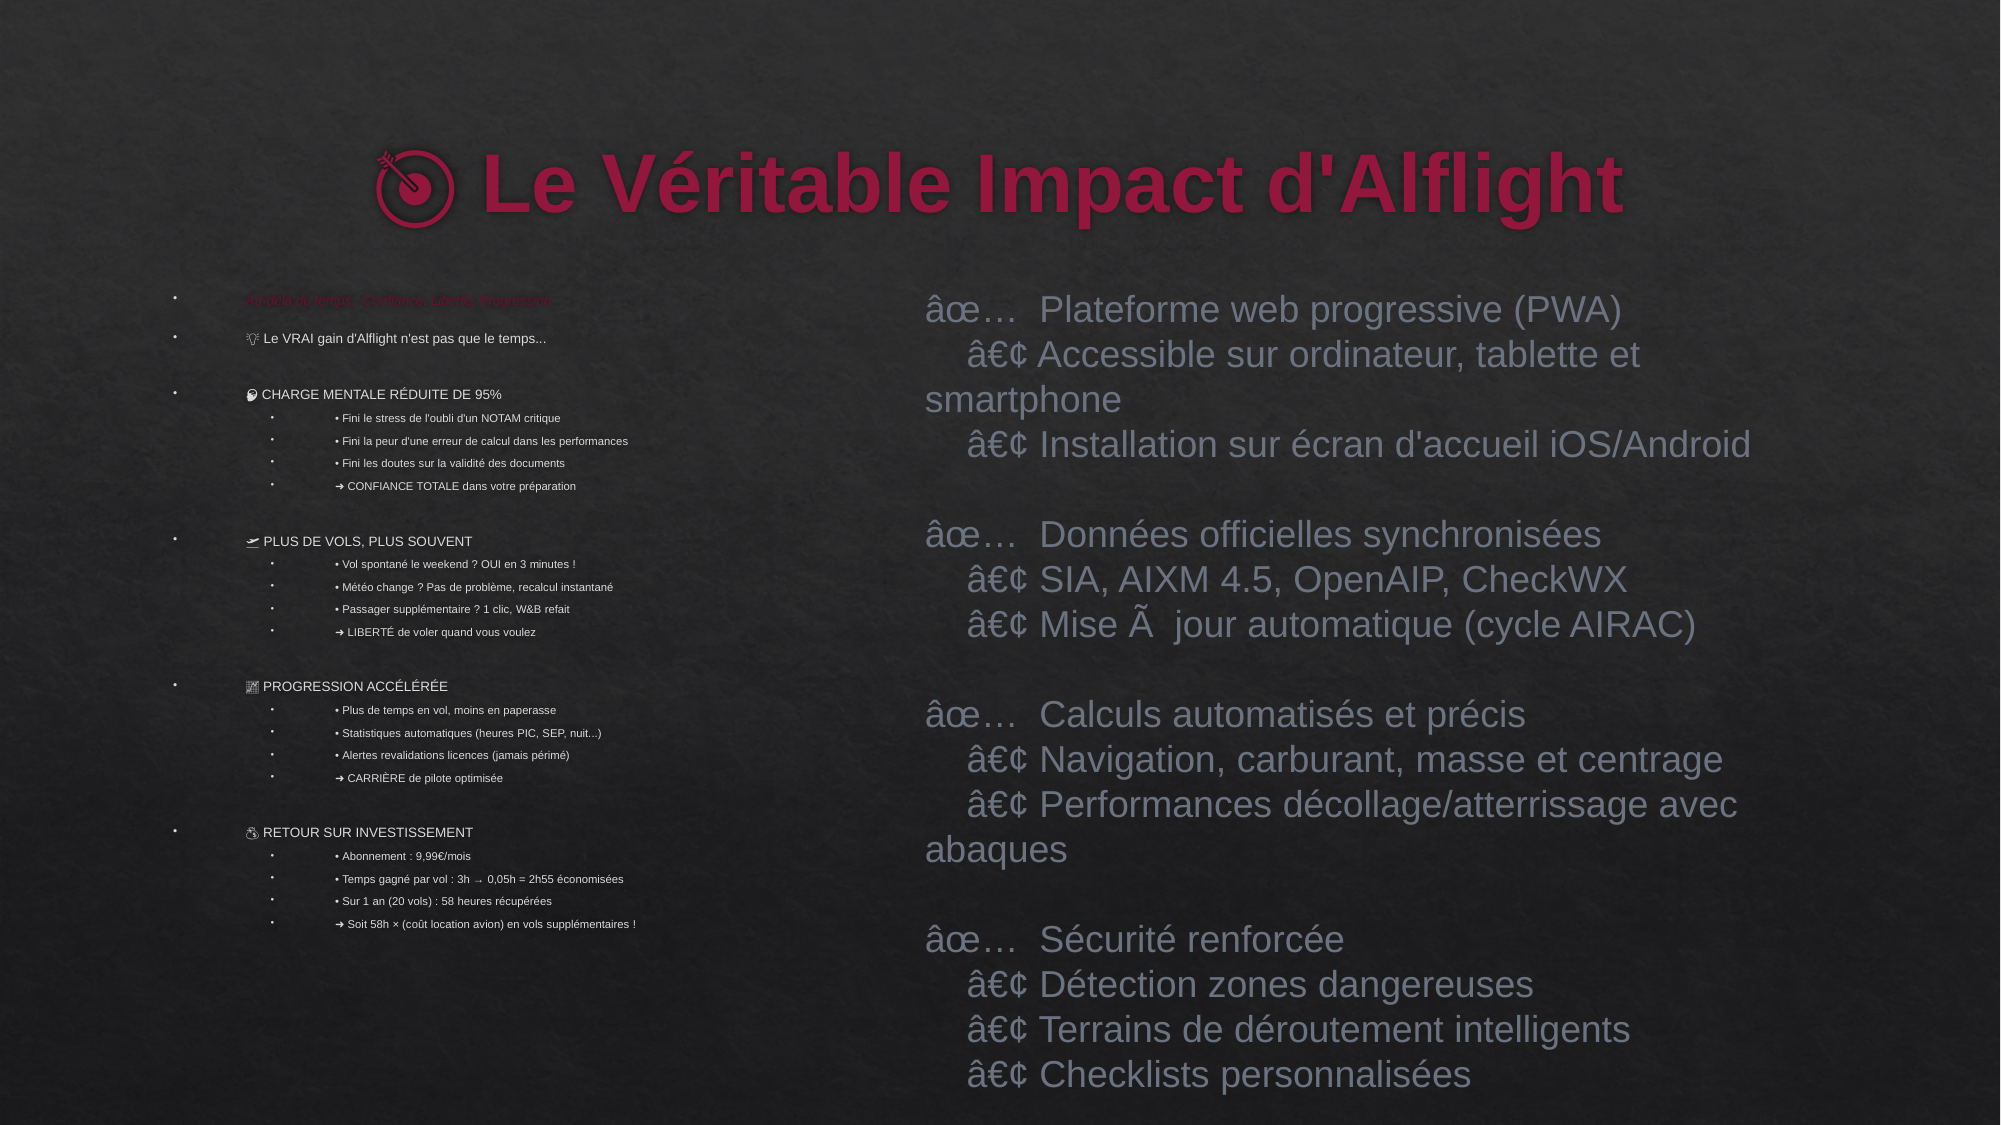

# 🎯 Le Véritable Impact d'Alflight
âœ…  Plateforme web progressive (PWA)
    â€¢ Accessible sur ordinateur, tablette et smartphone
    â€¢ Installation sur écran d'accueil iOS/Android

âœ…  Données officielles synchronisées
    â€¢ SIA, AIXM 4.5, OpenAIP, CheckWX
    â€¢ Mise Ã  jour automatique (cycle AIRAC)

âœ…  Calculs automatisés et précis
    â€¢ Navigation, carburant, masse et centrage
    â€¢ Performances décollage/atterrissage avec abaques

âœ…  Sécurité renforcée
    â€¢ Détection zones dangereuses
    â€¢ Terrains de déroutement intelligents
    â€¢ Checklists personnalisées
Au-delà du temps : Confiance, Liberté, Progression
💡 Le VRAI gain d'Alflight n'est pas que le temps...

🧠 CHARGE MENTALE RÉDUITE DE 95%
• Fini le stress de l'oubli d'un NOTAM critique
• Fini la peur d'une erreur de calcul dans les performances
• Fini les doutes sur la validité des documents
➜ CONFIANCE TOTALE dans votre préparation

🛫 PLUS DE VOLS, PLUS SOUVENT
• Vol spontané le weekend ? OUI en 3 minutes !
• Météo change ? Pas de problème, recalcul instantané
• Passager supplémentaire ? 1 clic, W&B refait
➜ LIBERTÉ de voler quand vous voulez

📈 PROGRESSION ACCÉLÉRÉE
• Plus de temps en vol, moins en paperasse
• Statistiques automatiques (heures PIC, SEP, nuit...)
• Alertes revalidations licences (jamais périmé)
➜ CARRIÈRE de pilote optimisée

💰 RETOUR SUR INVESTISSEMENT
• Abonnement : 9,99€/mois
• Temps gagné par vol : 3h → 0,05h = 2h55 économisées
• Sur 1 an (20 vols) : 58 heures récupérées
➜ Soit 58h × (coût location avion) en vols supplémentaires !